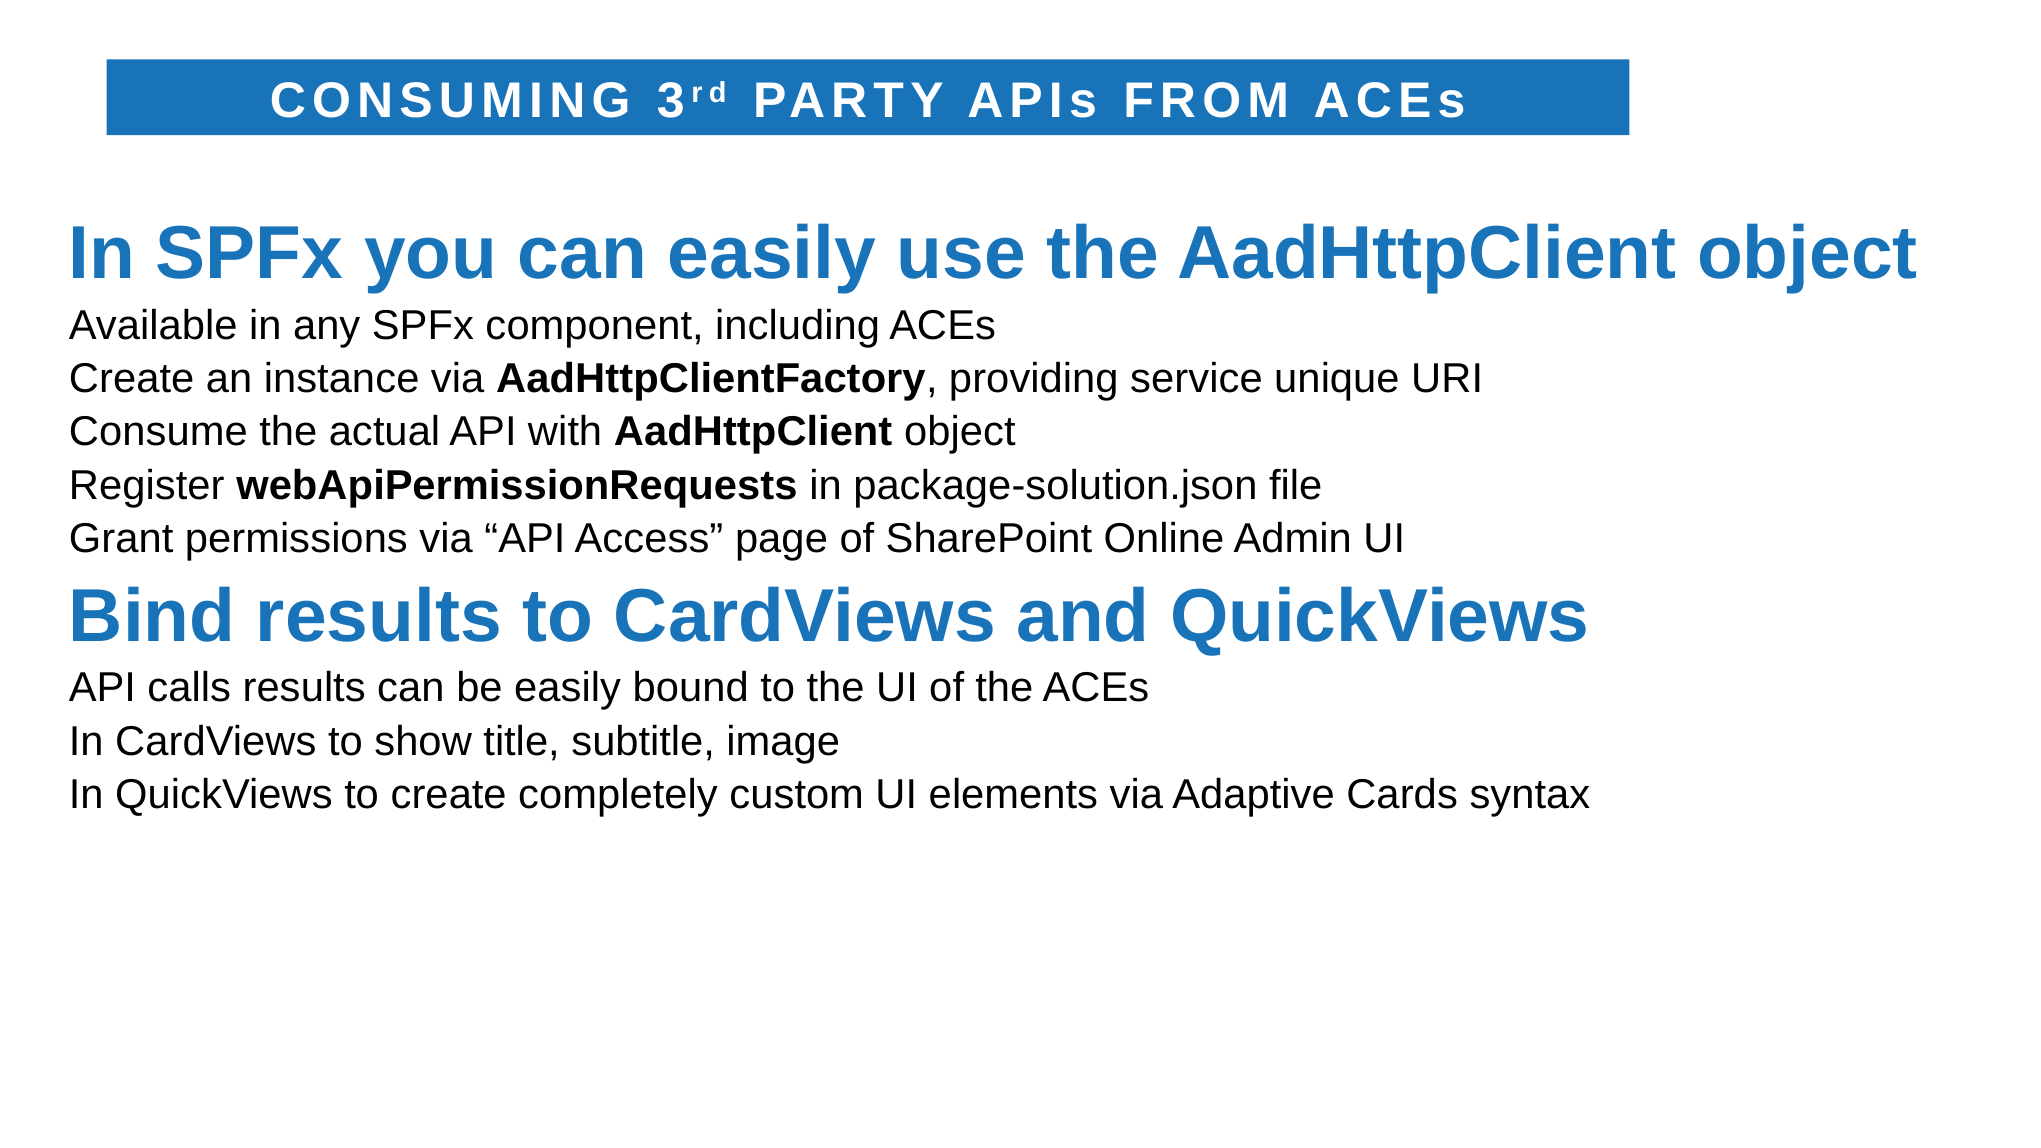

CONSUMING 3rd PARTY APIs FROM ACEs
In SPFx you can easily use the AadHttpClient object
Available in any SPFx component, including ACEs
Create an instance via AadHttpClientFactory, providing service unique URI
Consume the actual API with AadHttpClient object
Register webApiPermissionRequests in package-solution.json file
Grant permissions via “API Access” page of SharePoint Online Admin UI
Bind results to CardViews and QuickViews
API calls results can be easily bound to the UI of the ACEs
In CardViews to show title, subtitle, image
In QuickViews to create completely custom UI elements via Adaptive Cards syntax